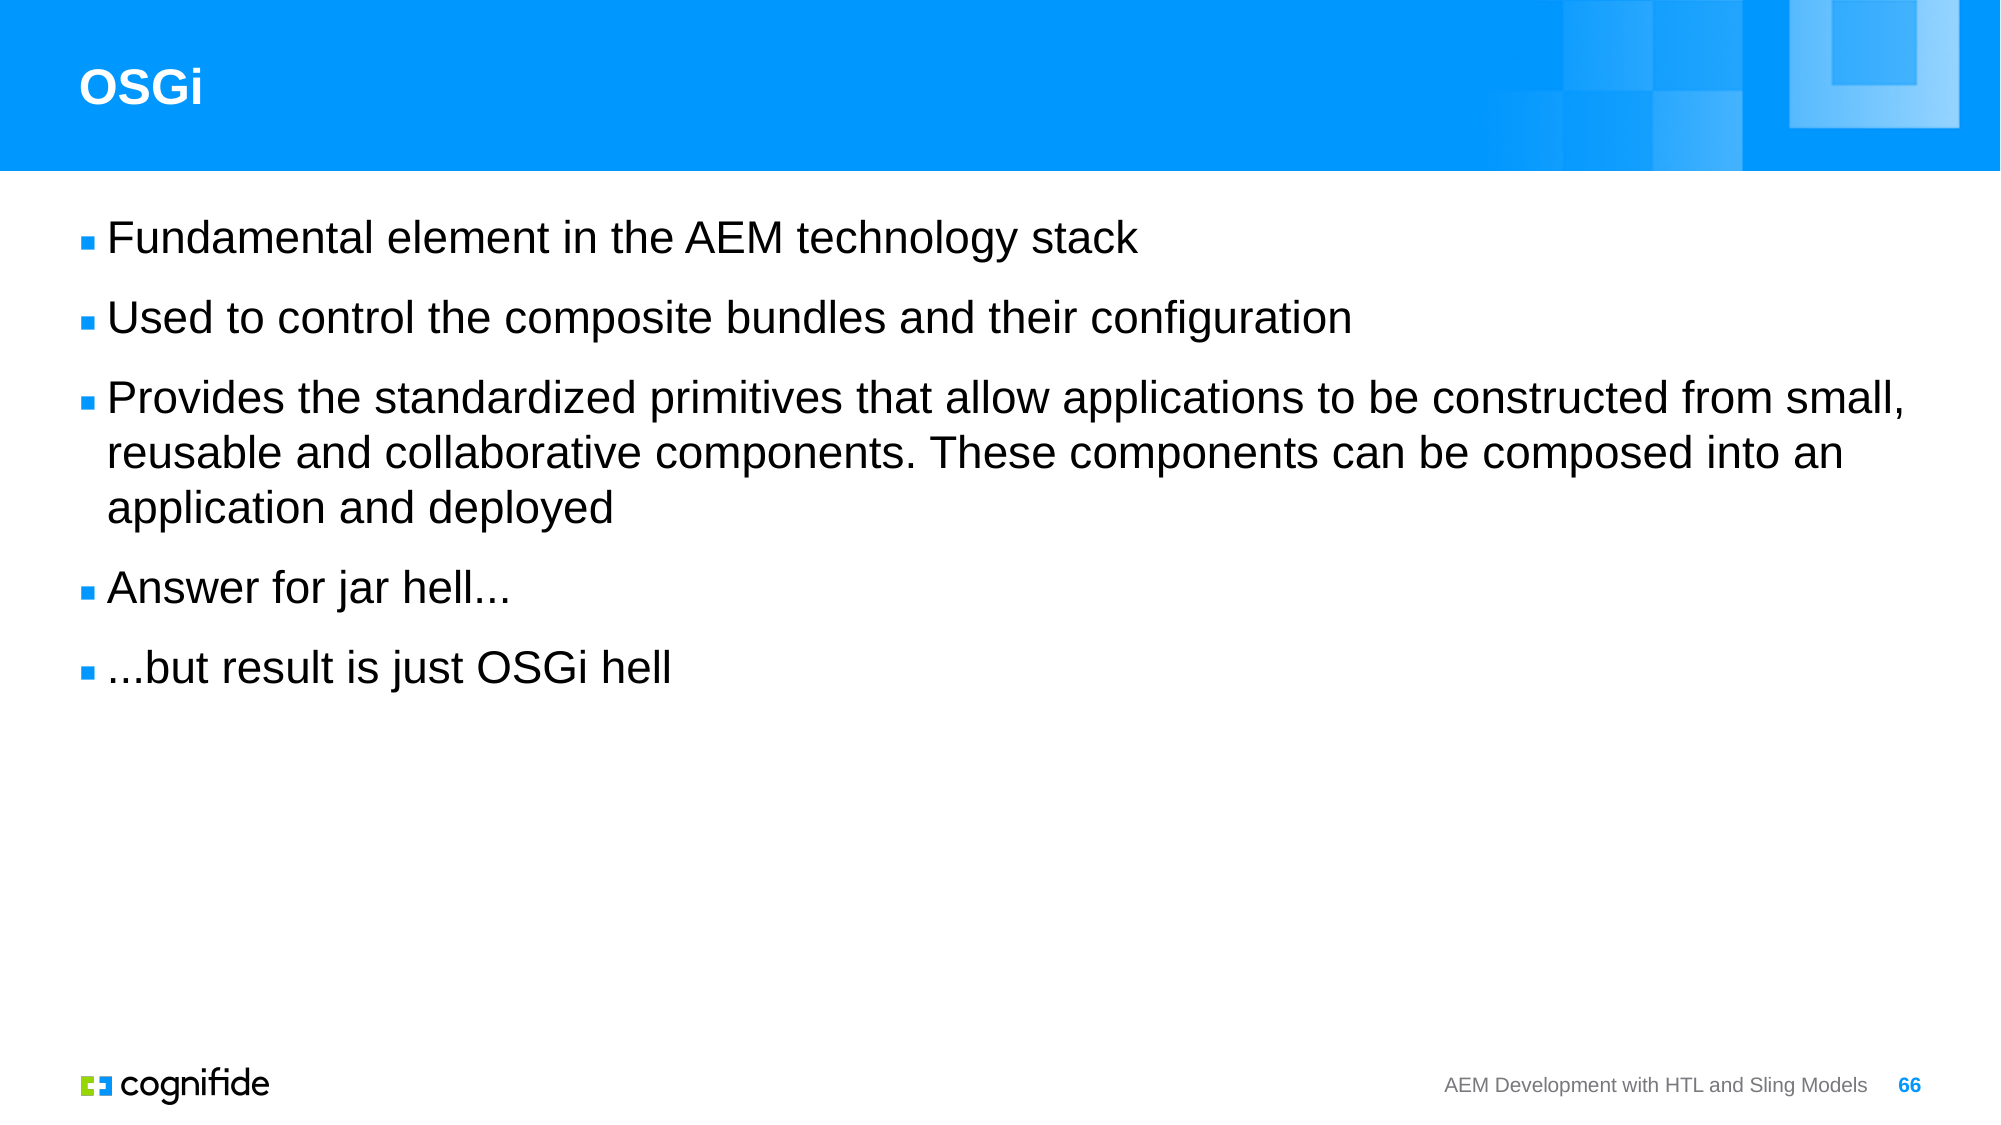

# OSGi
Fundamental element in the AEM technology stack
Used to control the composite bundles and their configuration
Provides the standardized primitives that allow applications to be constructed from small, reusable and collaborative components. These components can be composed into an application and deployed
Answer for jar hell...
...but result is just OSGi hell
AEM Development with HTL and Sling Models
66